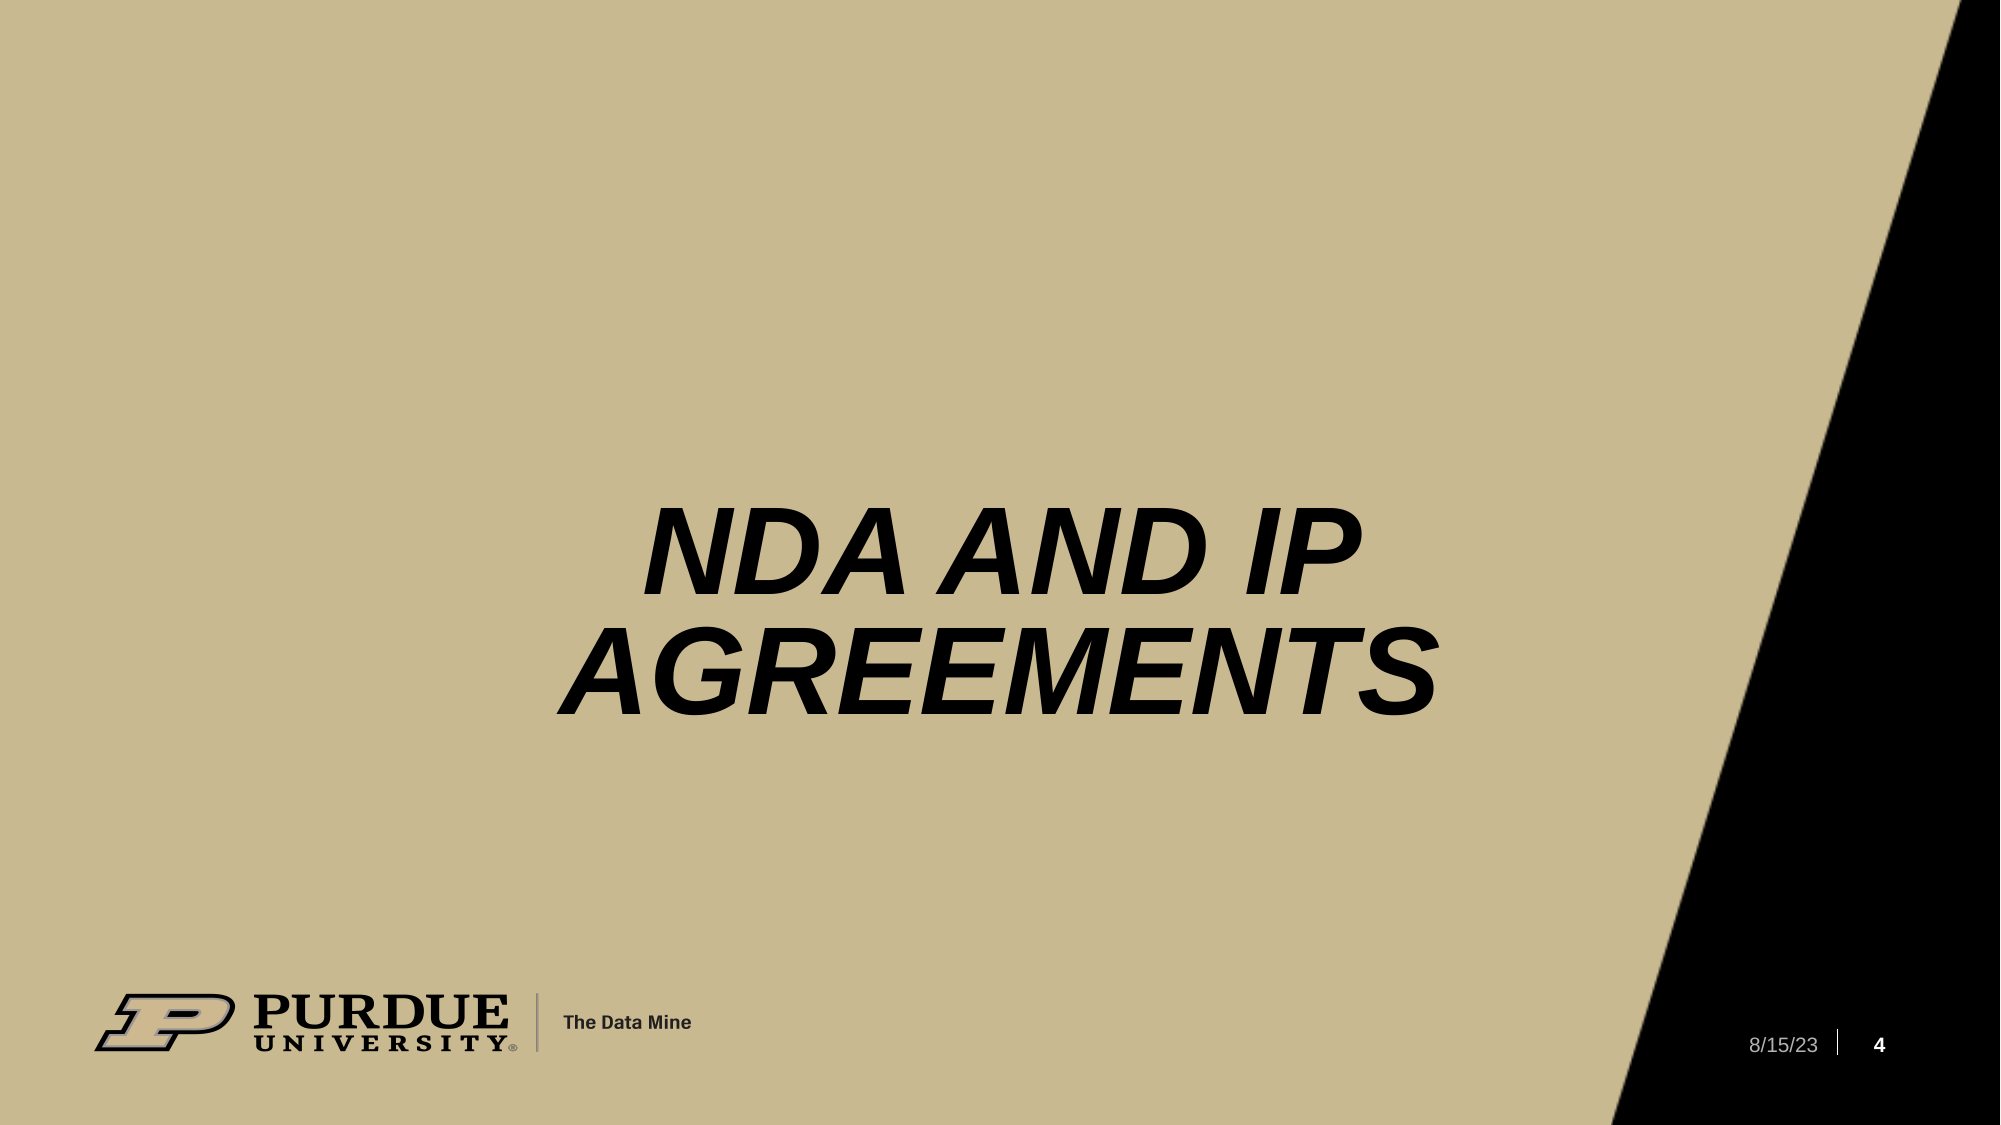

# NDA and IP Agreements
4
8/15/23